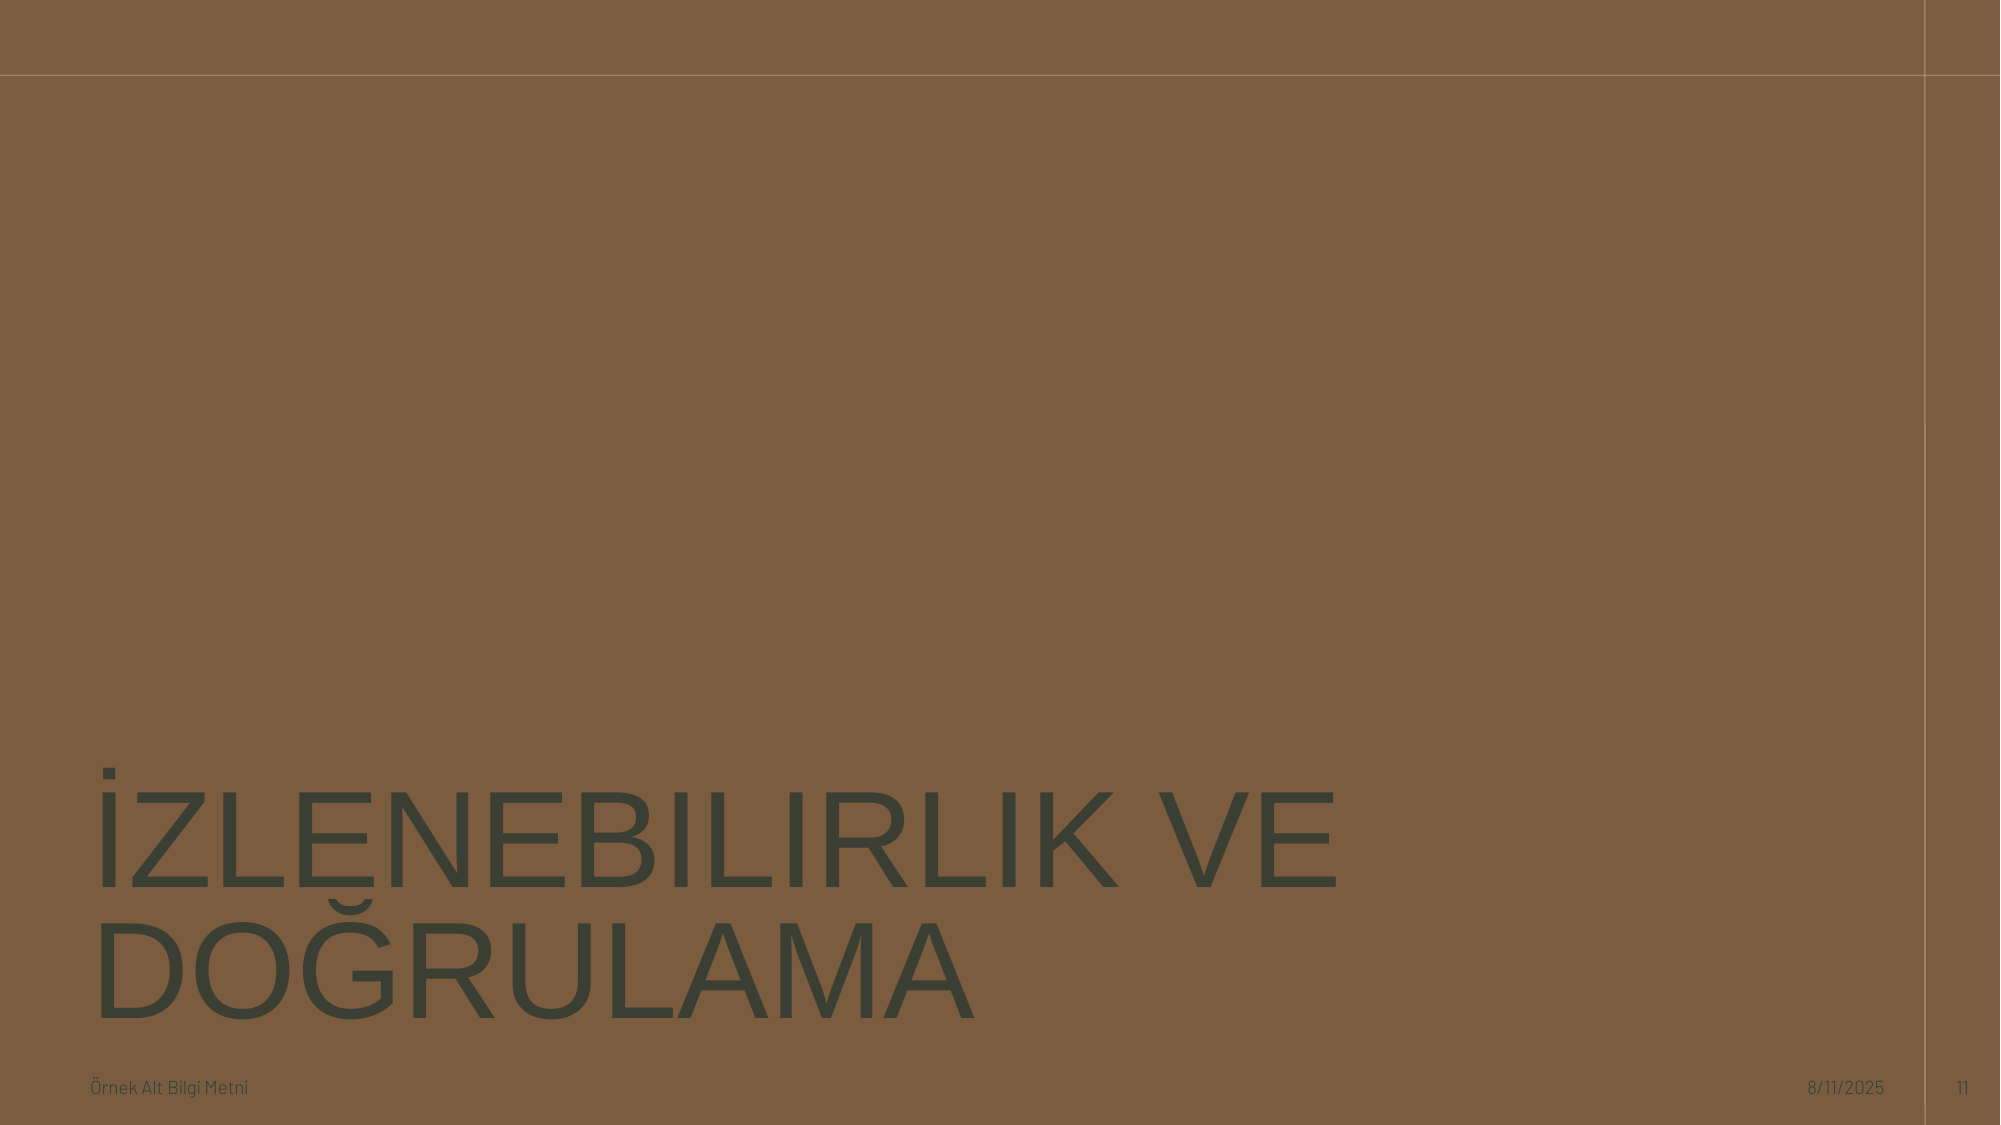

# İzlenebilirlik ve Doğrulama
Örnek Alt Bilgi Metni
8/11/2025
11